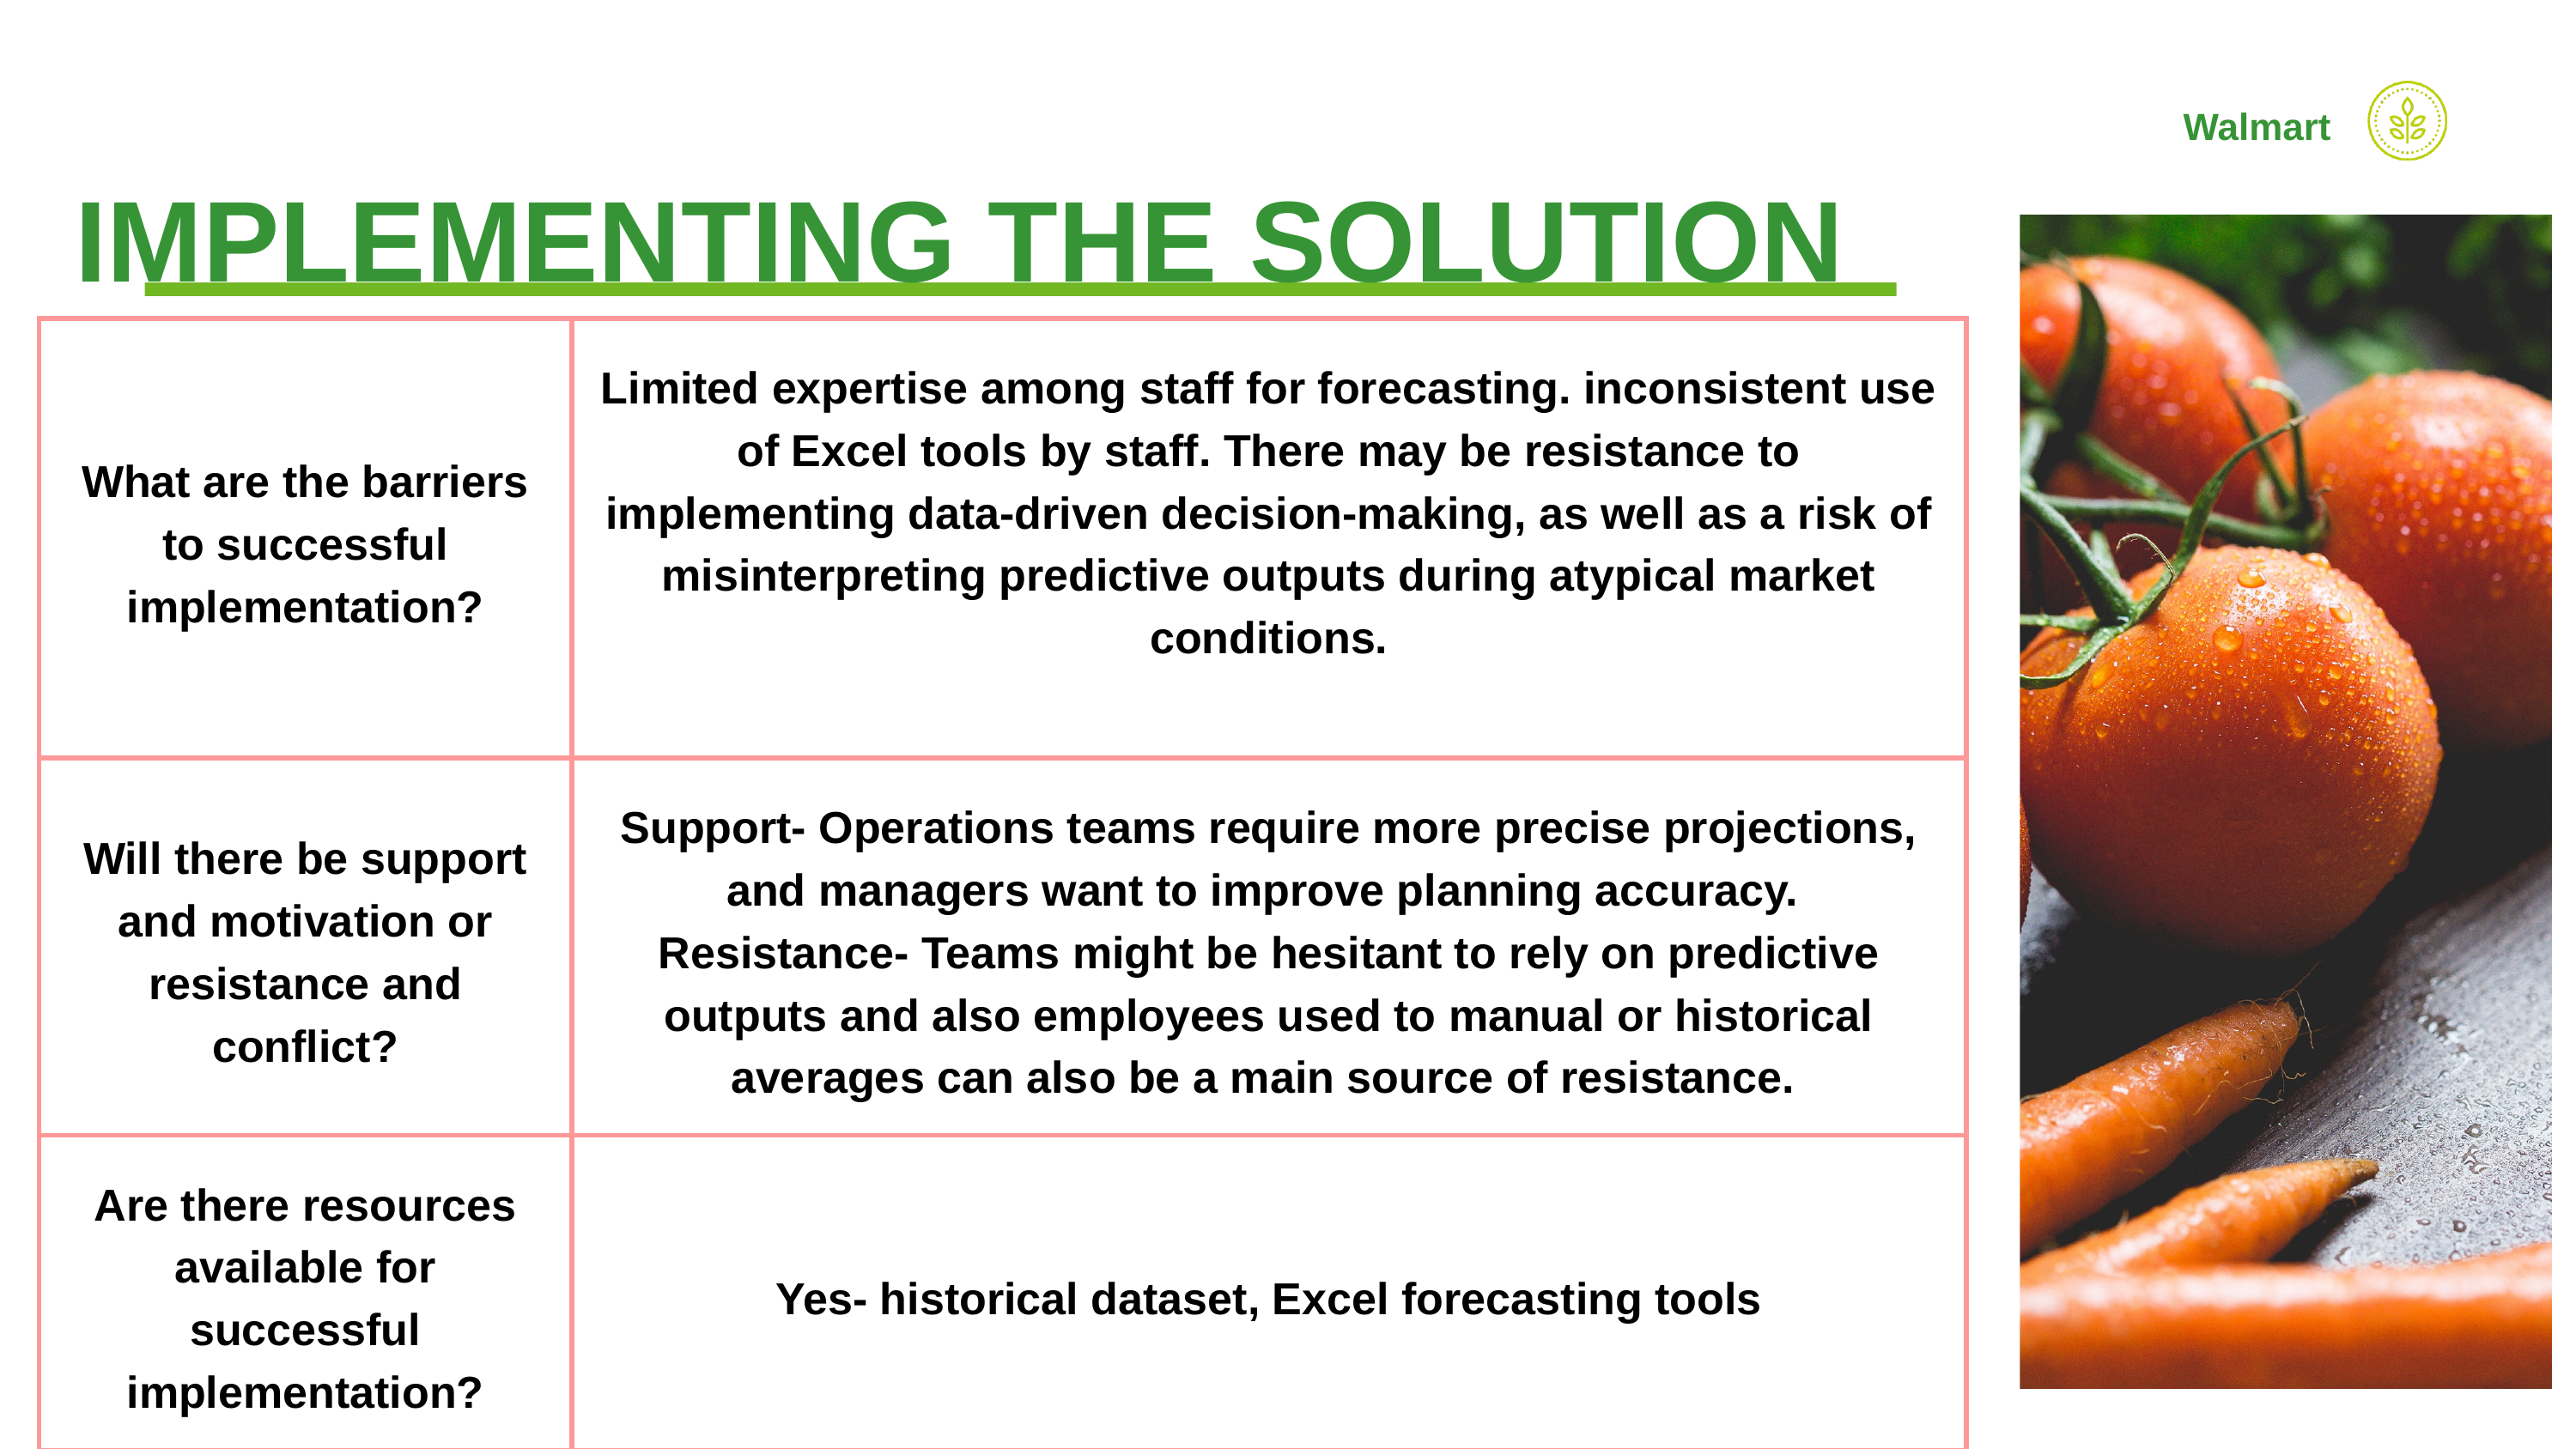

Walmart
IMPLEMENTING THE SOLUTION

| What are the barriers to successful implementation? | Limited expertise among staff for forecasting. inconsistent use of Excel tools by staff. There may be resistance to implementing data-driven decision-making, as well as a risk of misinterpreting predictive outputs during atypical market conditions. |
| --- | --- |
| Will there be support and motivation or resistance and conflict? | Support- Operations teams require more precise projections, and managers want to improve planning accuracy. Resistance- Teams might be hesitant to rely on predictive outputs and also employees used to manual or historical averages can also be a main source of resistance. |
| Are there resources available for successful implementation? | Yes- historical dataset, Excel forecasting tools |